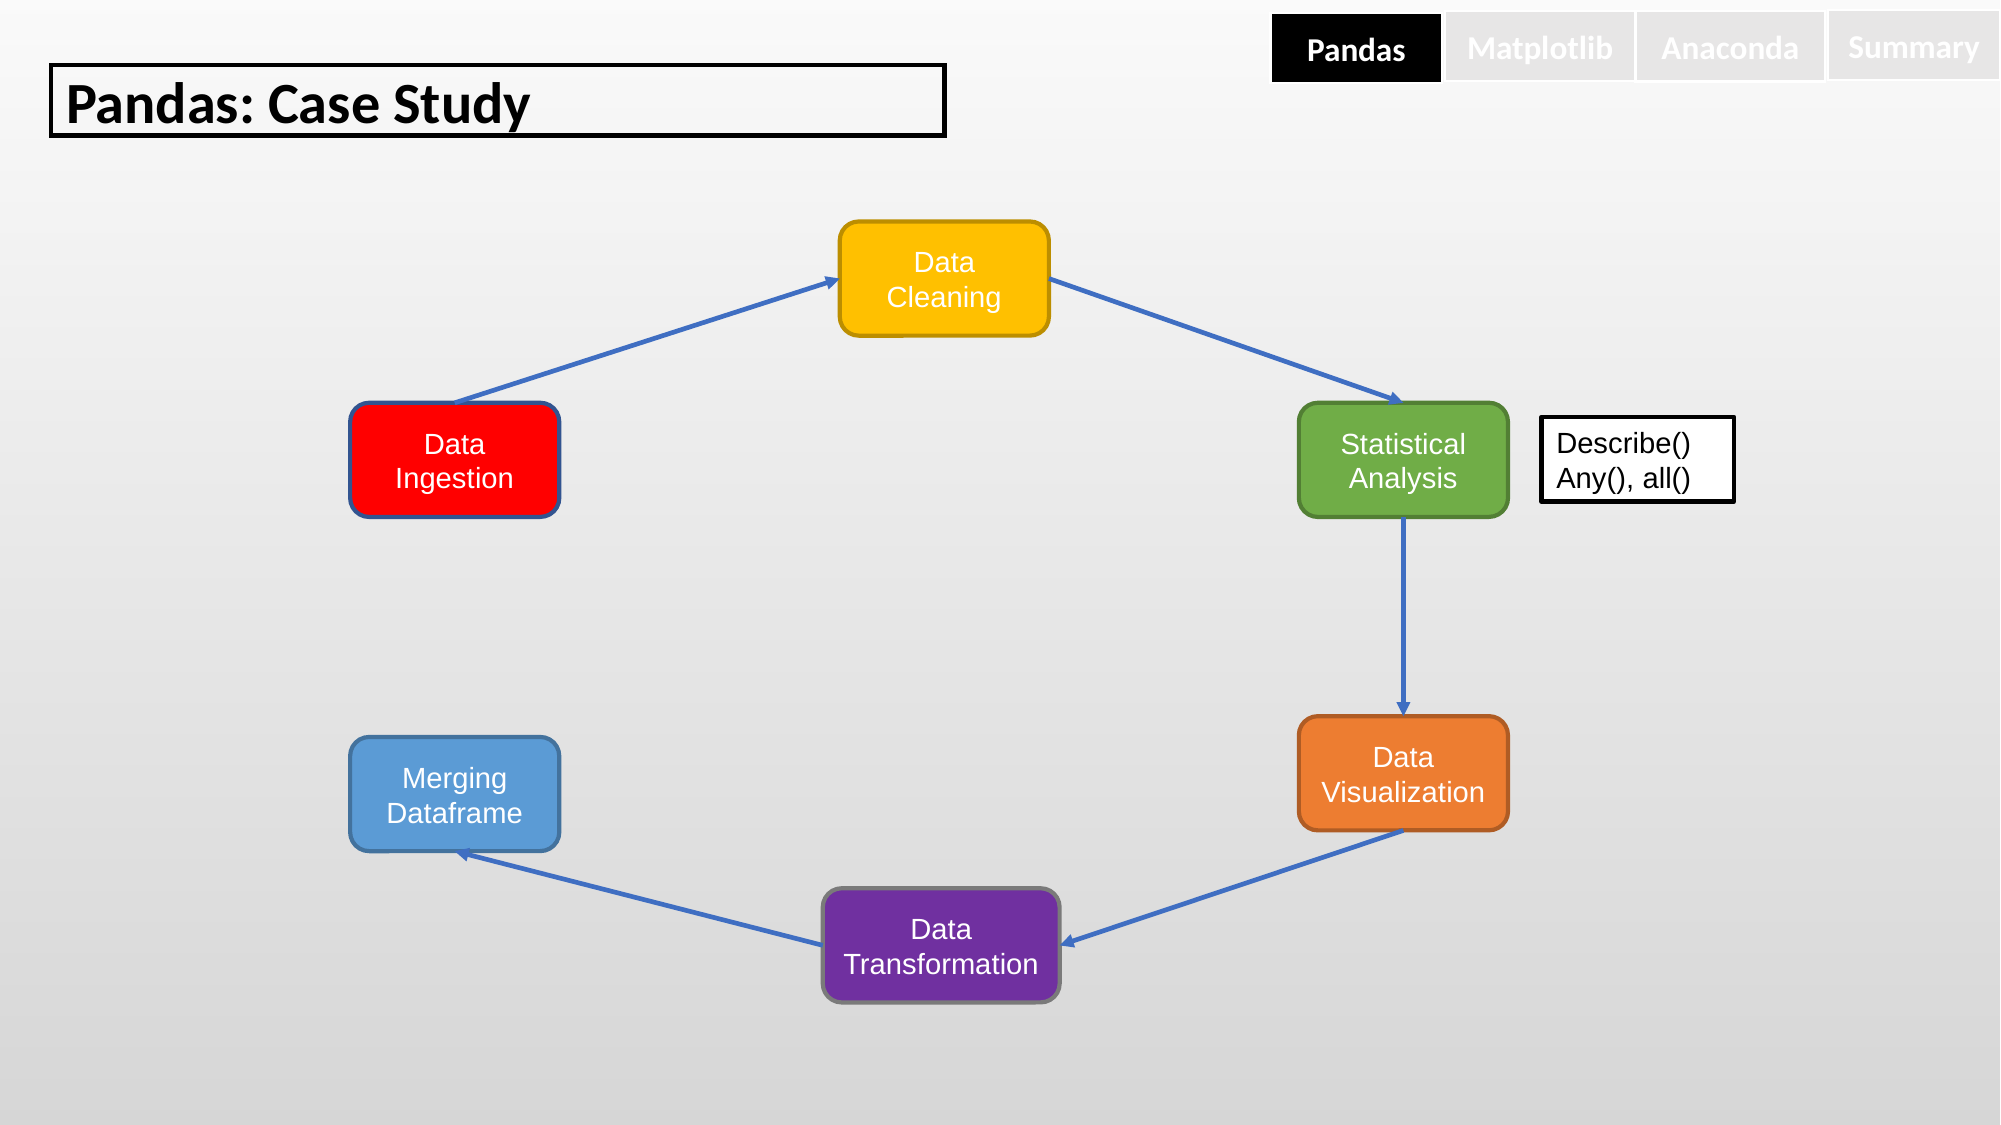

Summary
Matplotlib
Anaconda
Pandas
Pandas: Case Study
Data Cleaning
Data Ingestion
Statistical Analysis
Describe()
Any(), all()
Data Visualization
Merging Dataframe
Data Transformation